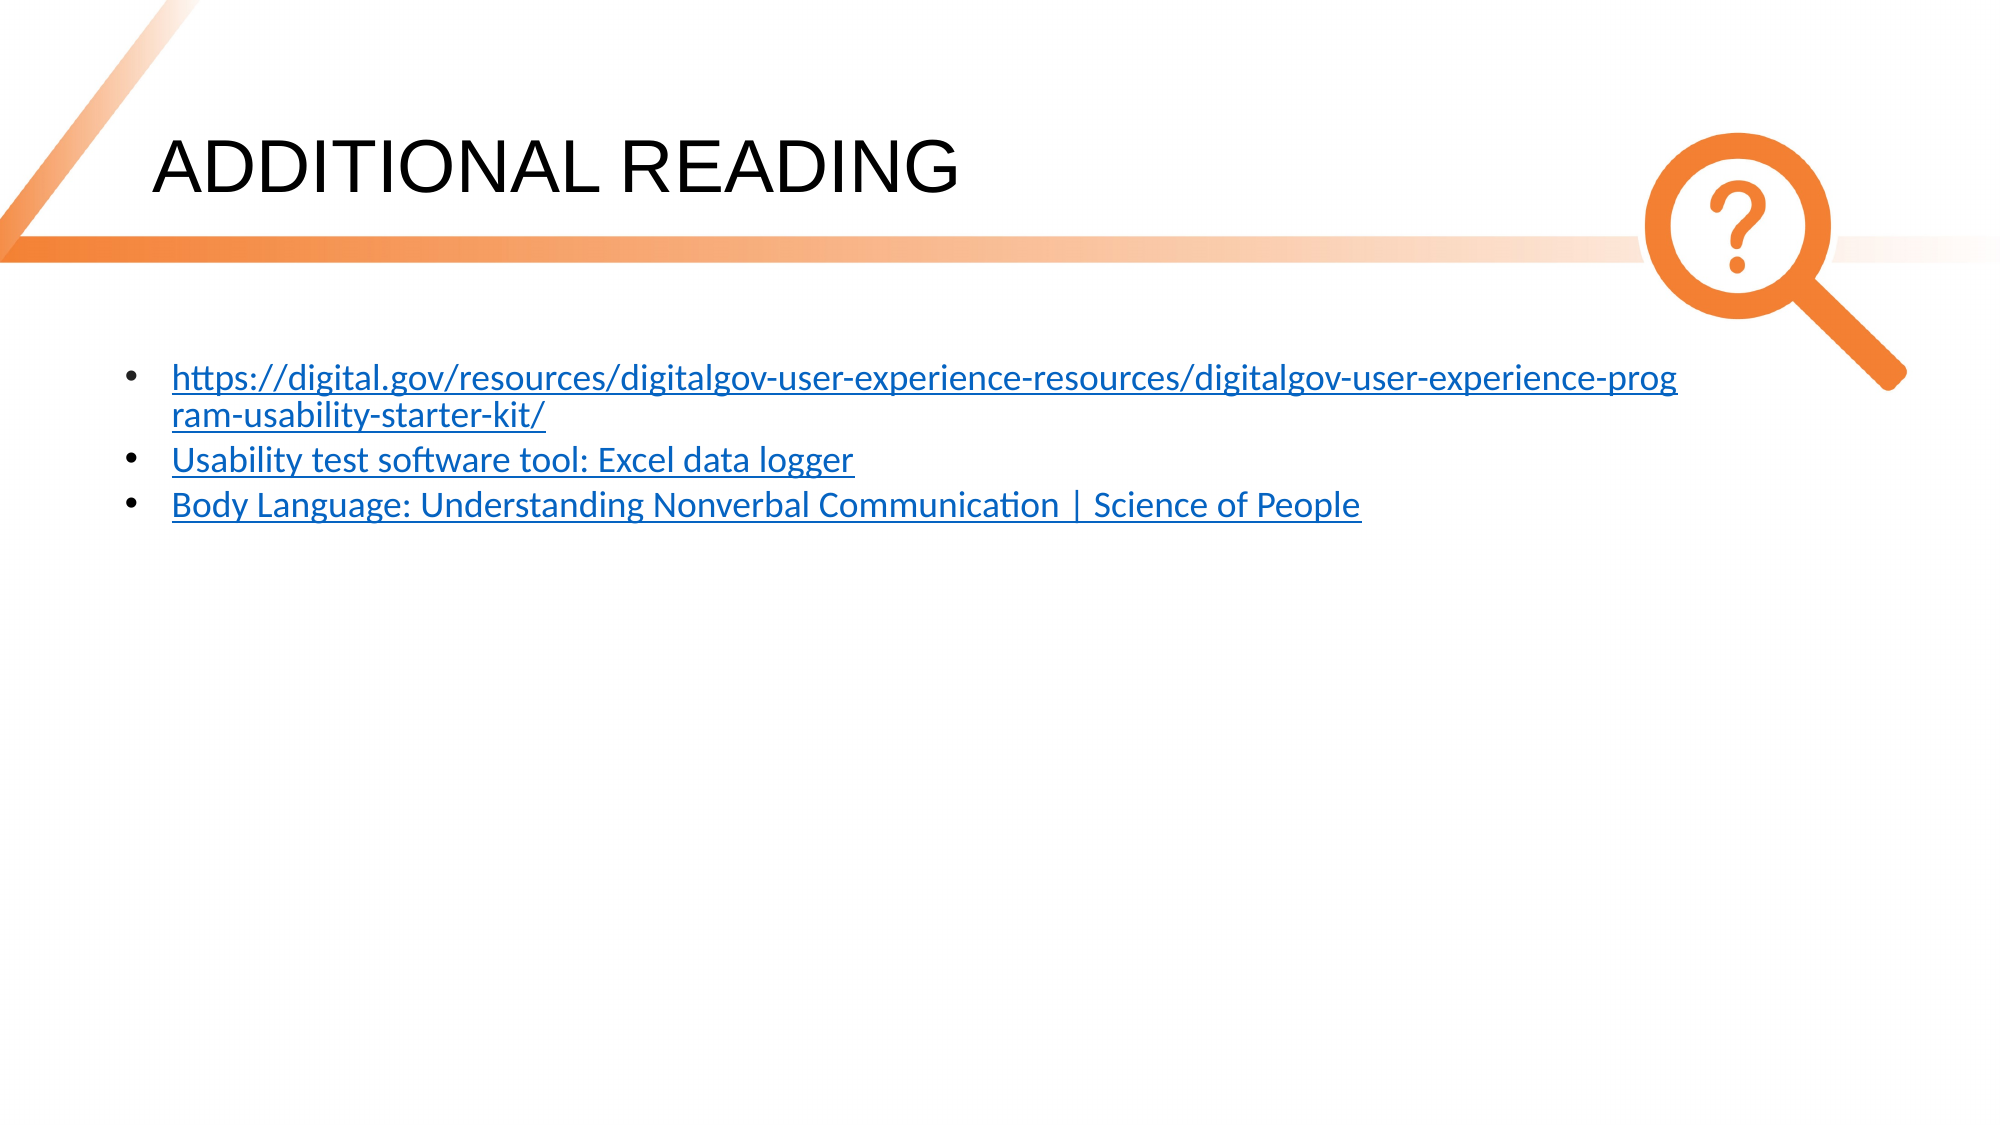

# ADDITIONAL READING

https://digital.gov/resources/digitalgov-user-experience-resources/digitalgov-user-experience-program-usability-starter-kit/
Usability test software tool: Excel data logger
Body Language: Understanding Nonverbal Communication | Science of People